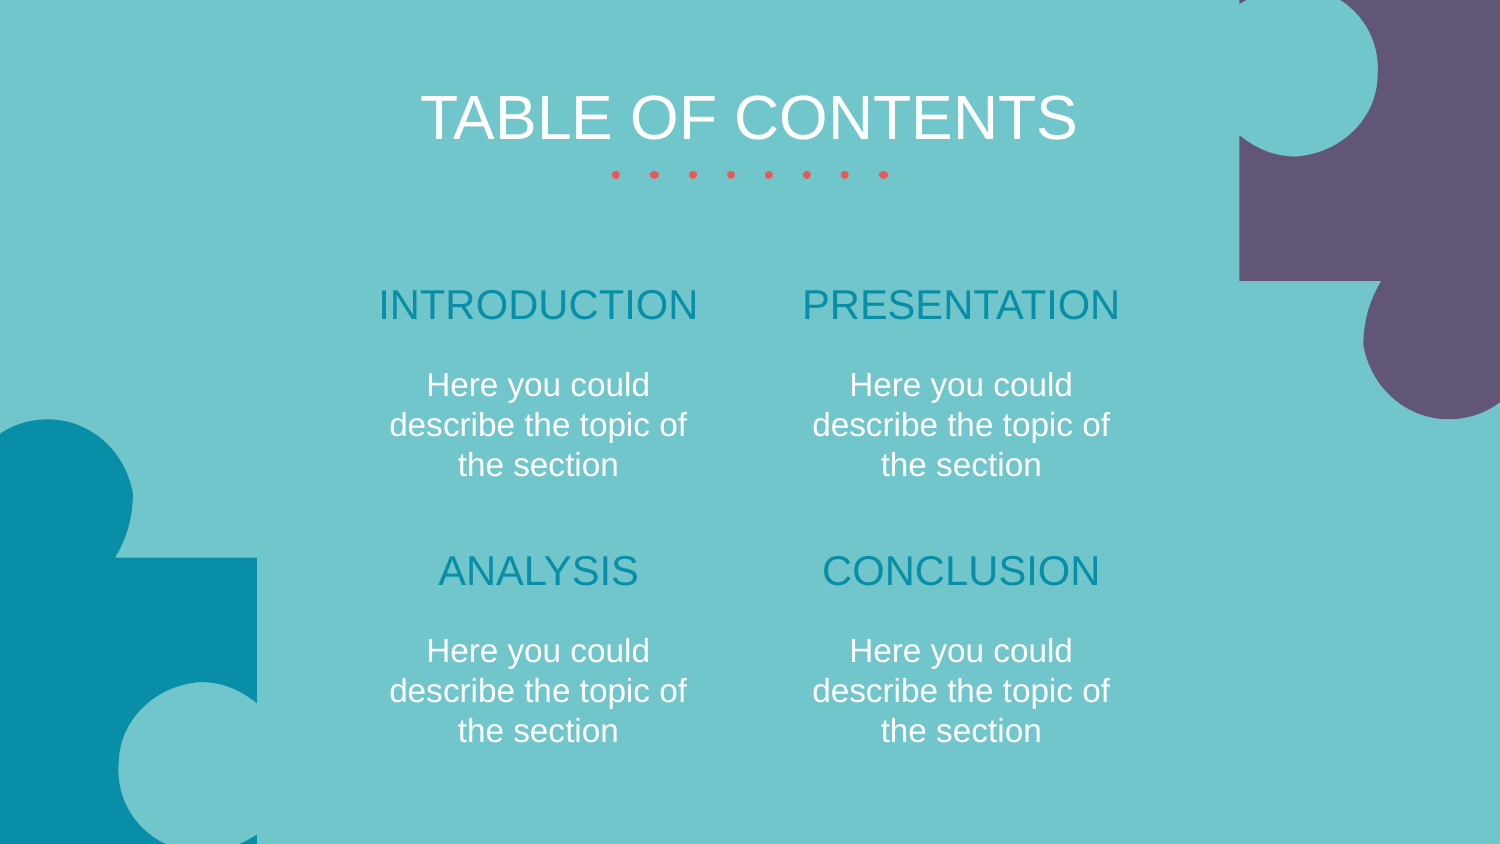

# TABLE OF CONTENTS

INTRODUCTION

PRESENTATION

Here you could describe the topic of the section
Here you could describe the topic of the section
ANALYSIS
CONCLUSION

Here you could describe the topic of the section
Here you could describe the topic of the section